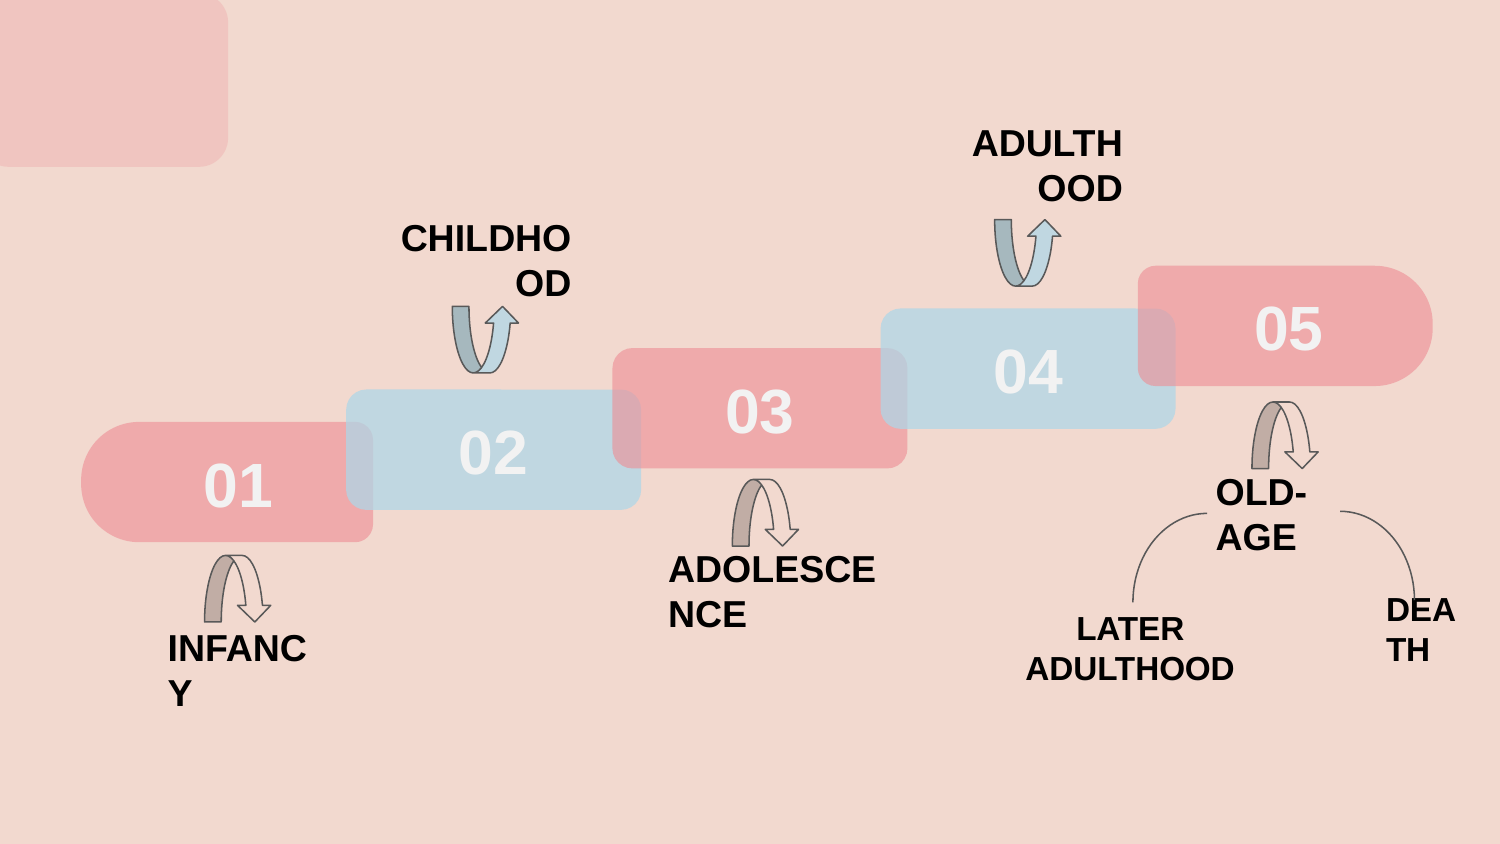

ADULTHOOD

CHILDHOOD
05

04

03

02
01

OLD-AGE

ADOLESCENCE
DEATH
LATER ADULTHOOD
INFANCY